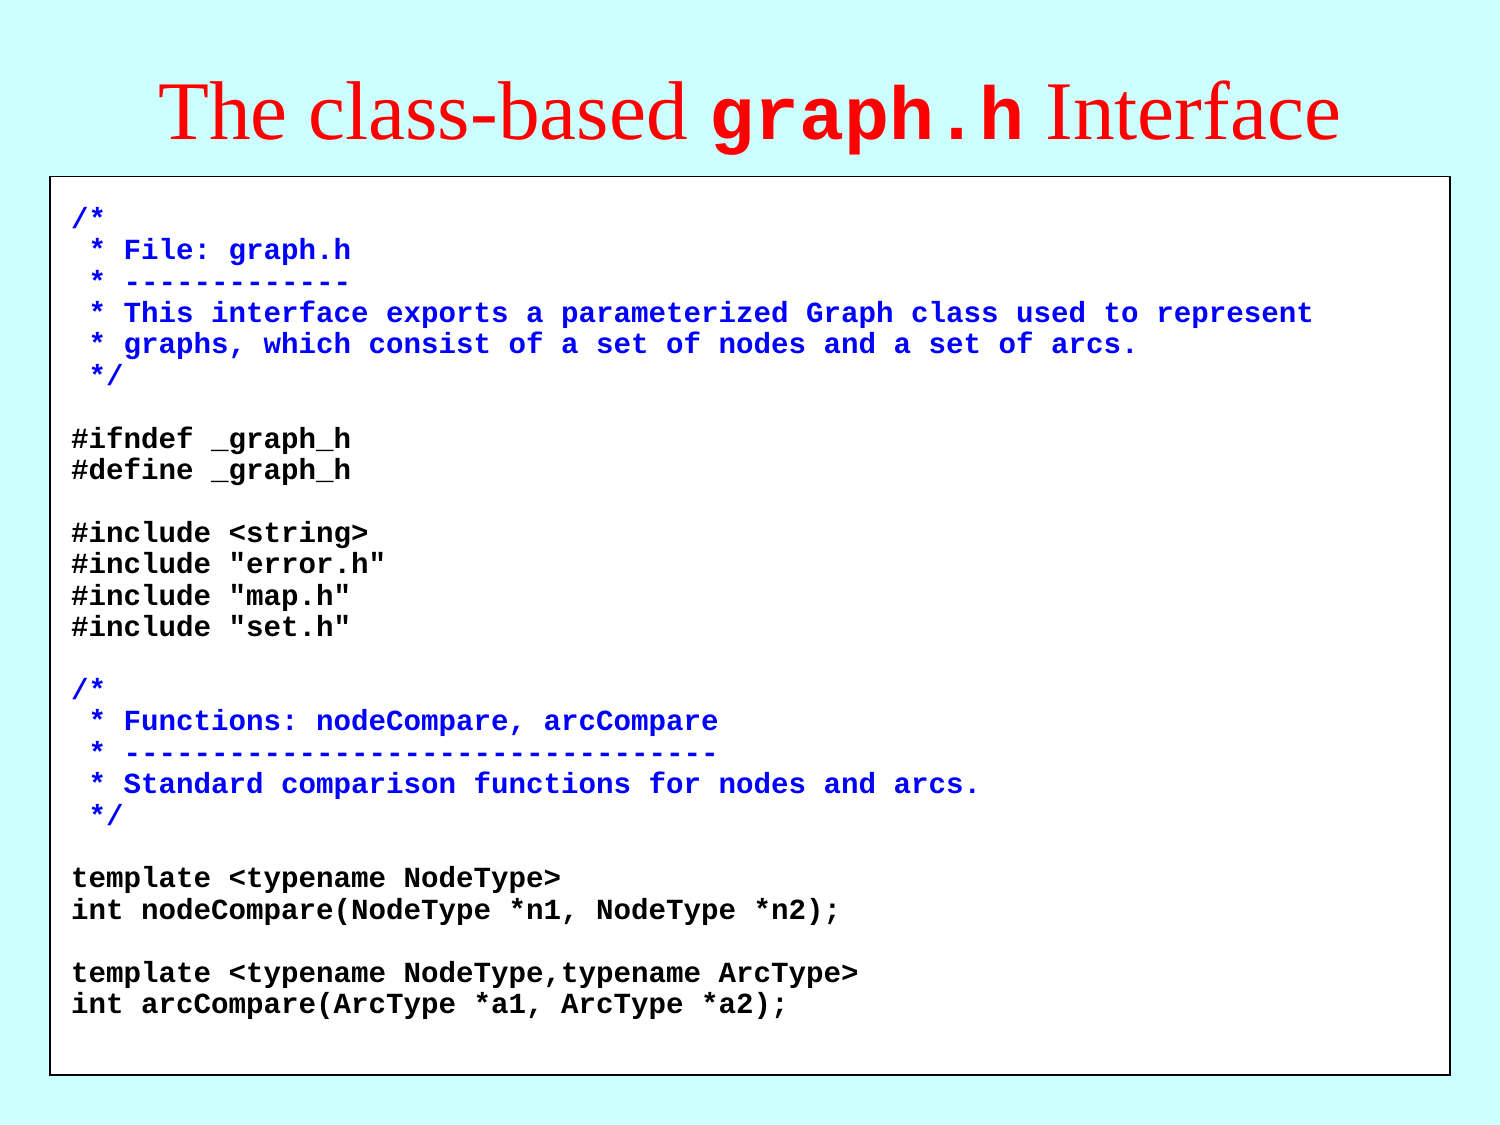

# The class-based graph.h Interface

/*
 * File: graph.h
 * -------------
 * This interface exports a parameterized Graph class used to represent
 * graphs, which consist of a set of nodes and a set of arcs.
 */

#ifndef _graph_h
#define _graph_h

#include <string>
#include "error.h"
#include "map.h"
#include "set.h"

/*
 * Functions: nodeCompare, arcCompare
 * ----------------------------------
 * Standard comparison functions for nodes and arcs.
 */

template <typename NodeType>
int nodeCompare(NodeType *n1, NodeType *n2);

template <typename NodeType,typename ArcType>
int arcCompare(ArcType *a1, ArcType *a2);